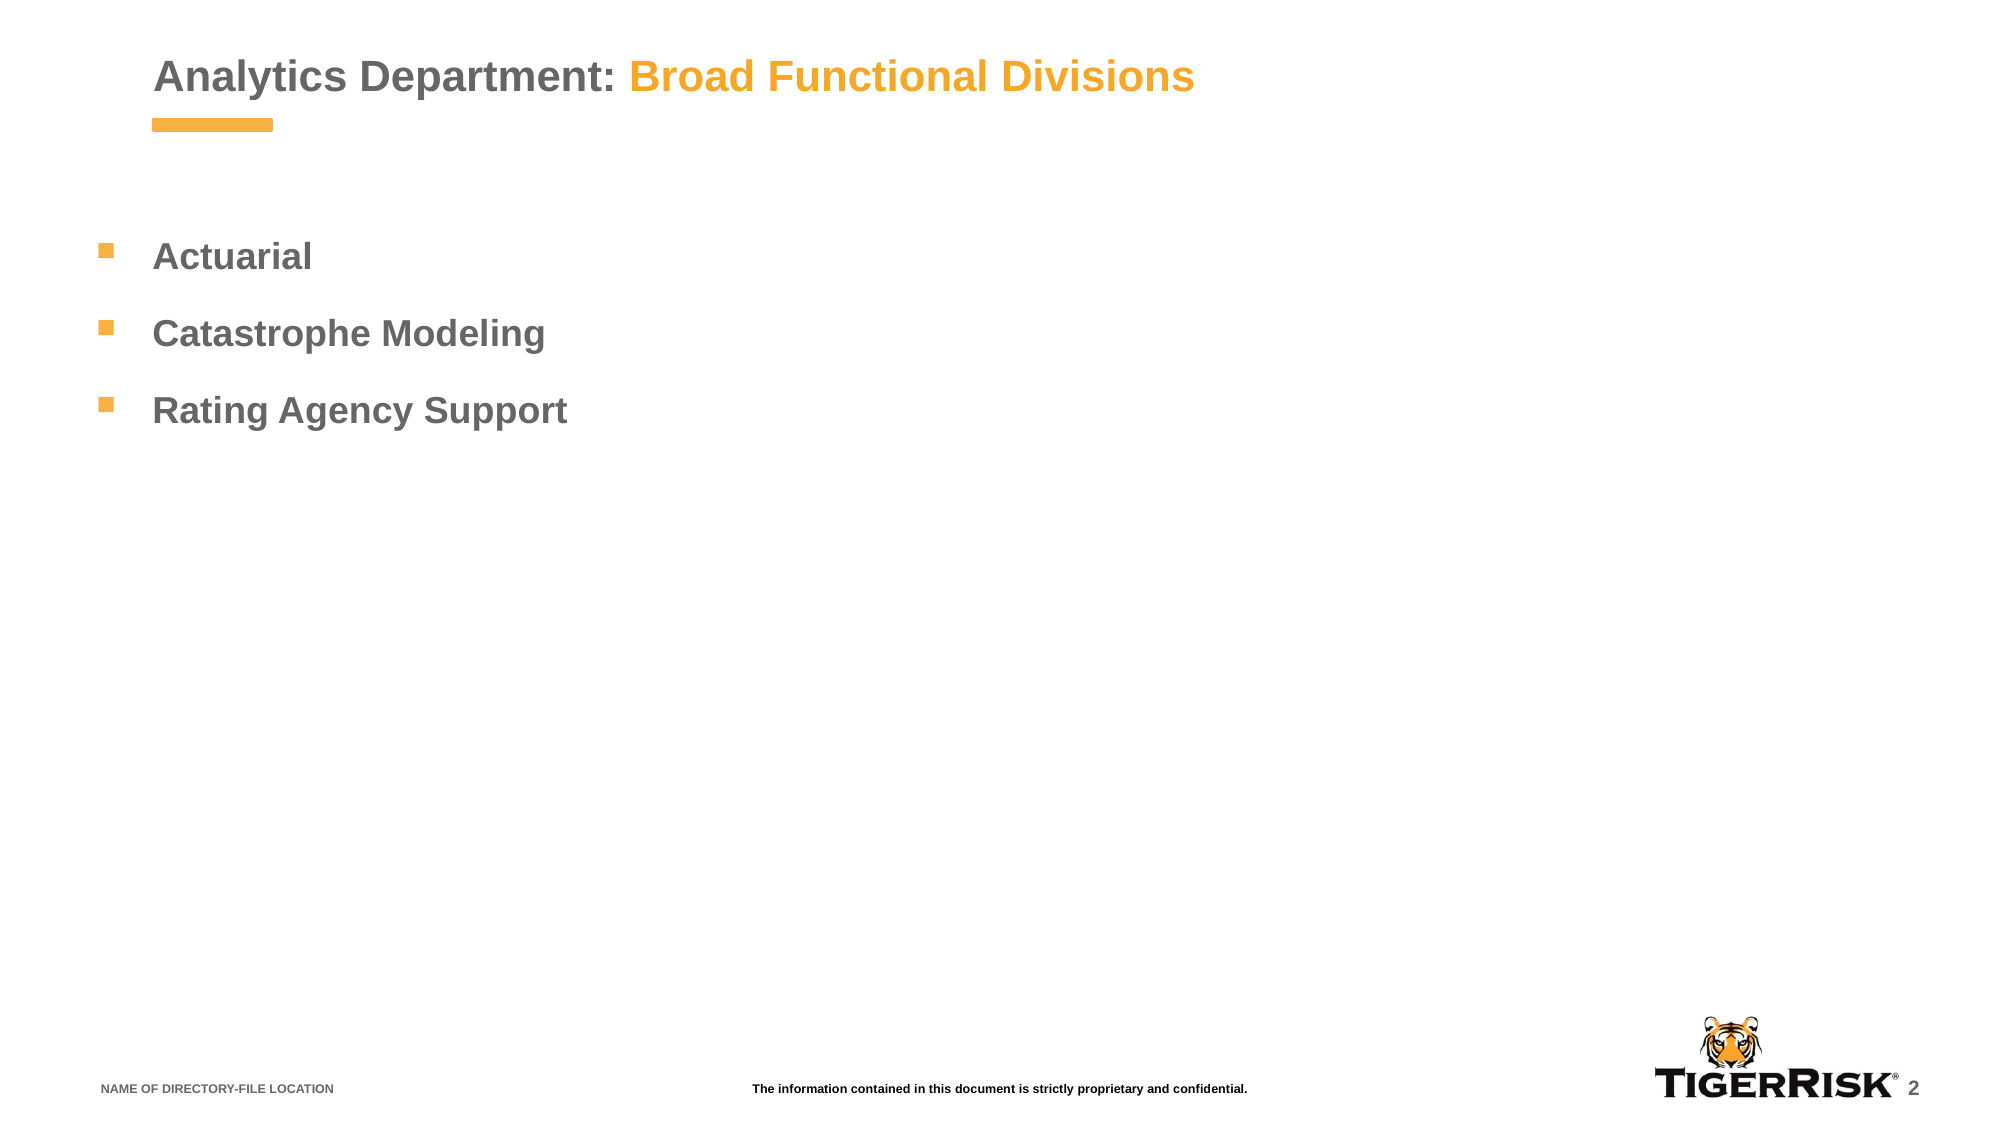

# Analytics Department: Broad Functional Divisions
Actuarial
Catastrophe Modeling
Rating Agency Support